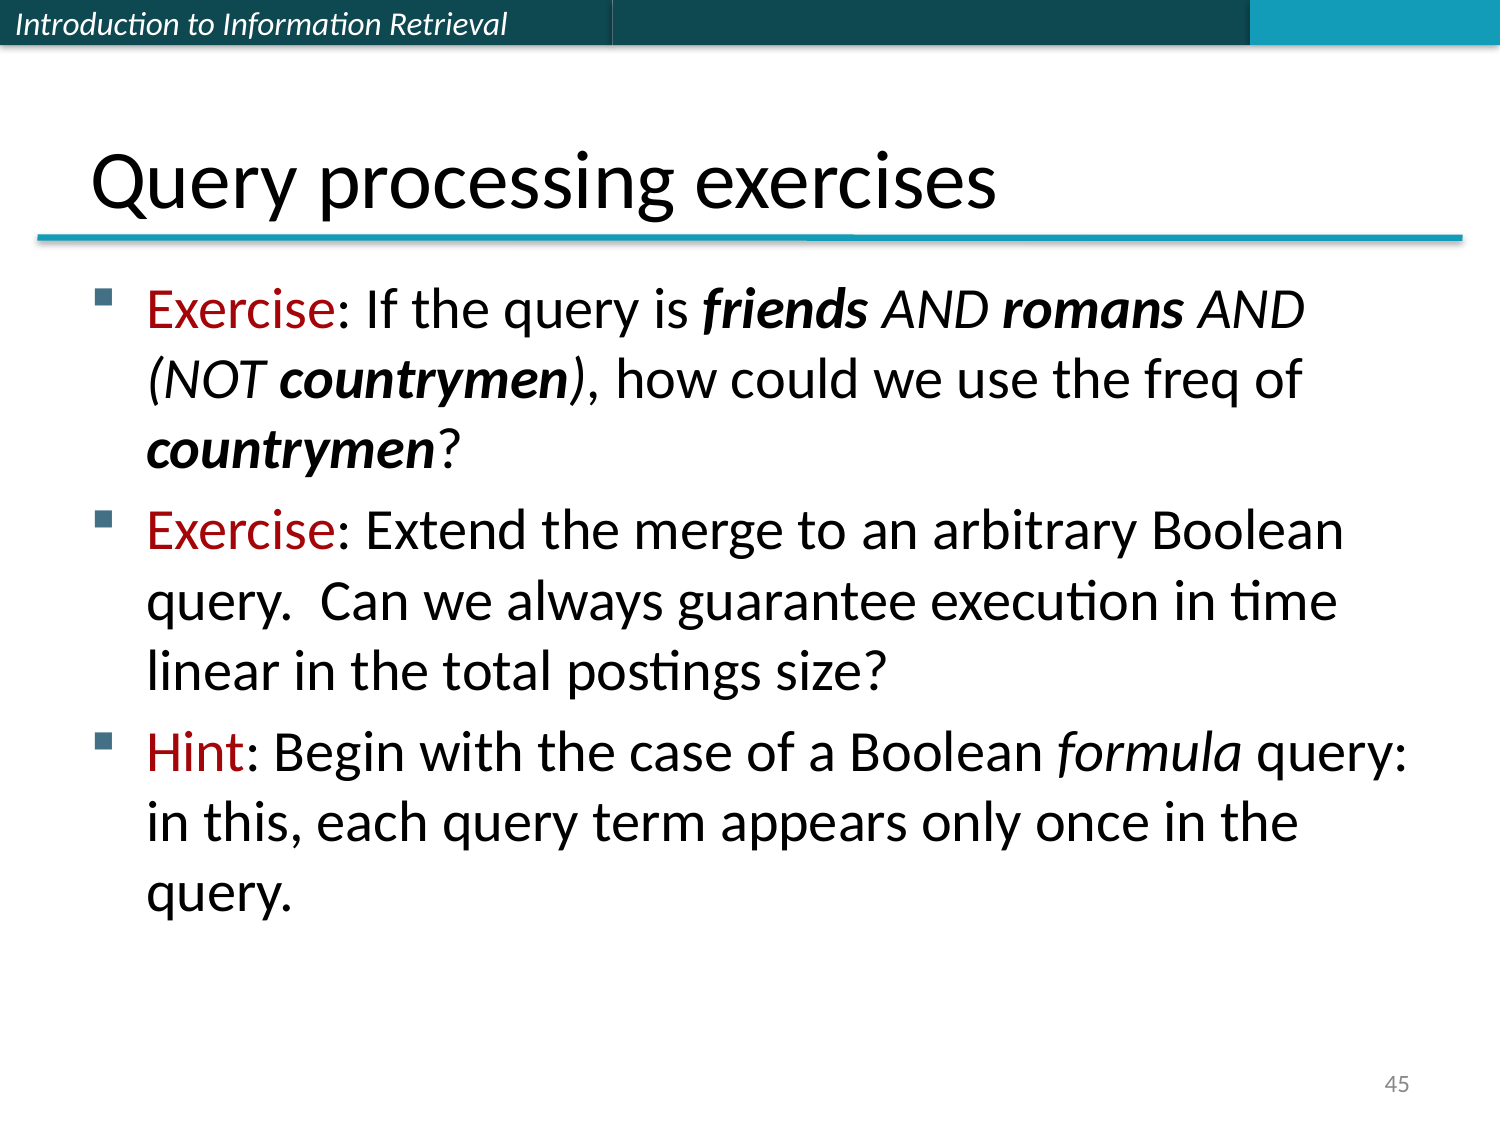

# Query processing exercises
Exercise: If the query is friends AND romans AND (NOT countrymen), how could we use the freq of countrymen?
Exercise: Extend the merge to an arbitrary Boolean query.  Can we always guarantee execution in time linear in the total postings size?
Hint: Begin with the case of a Boolean formula query: in this, each query term appears only once in the query.

45